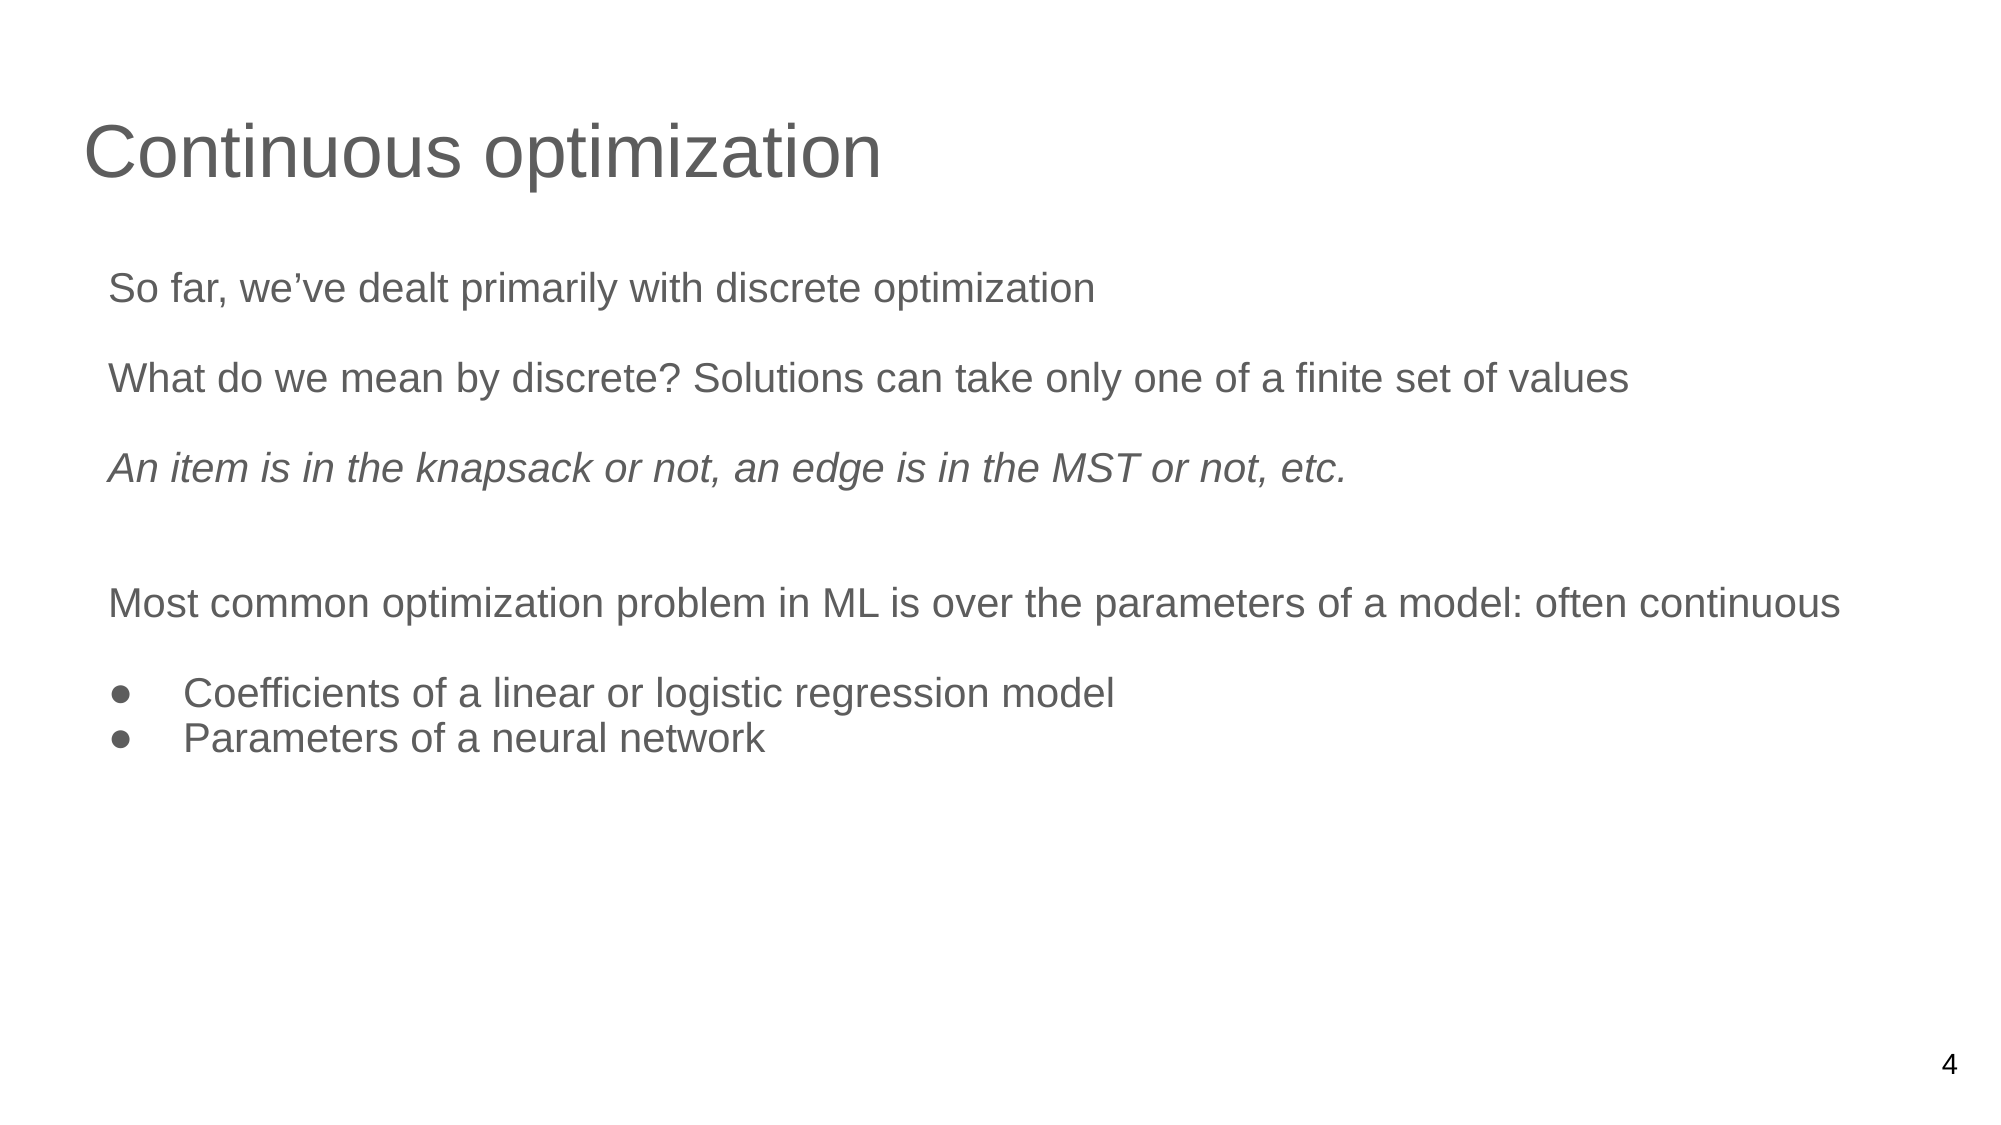

# Continuous optimization
So far, we’ve dealt primarily with discrete optimization

What do we mean by discrete? Solutions can take only one of a finite set of values

An item is in the knapsack or not, an edge is in the MST or not, etc.

Most common optimization problem in ML is over the parameters of a model: often continuous

Coefficients of a linear or logistic regression model
Parameters of a neural network
4